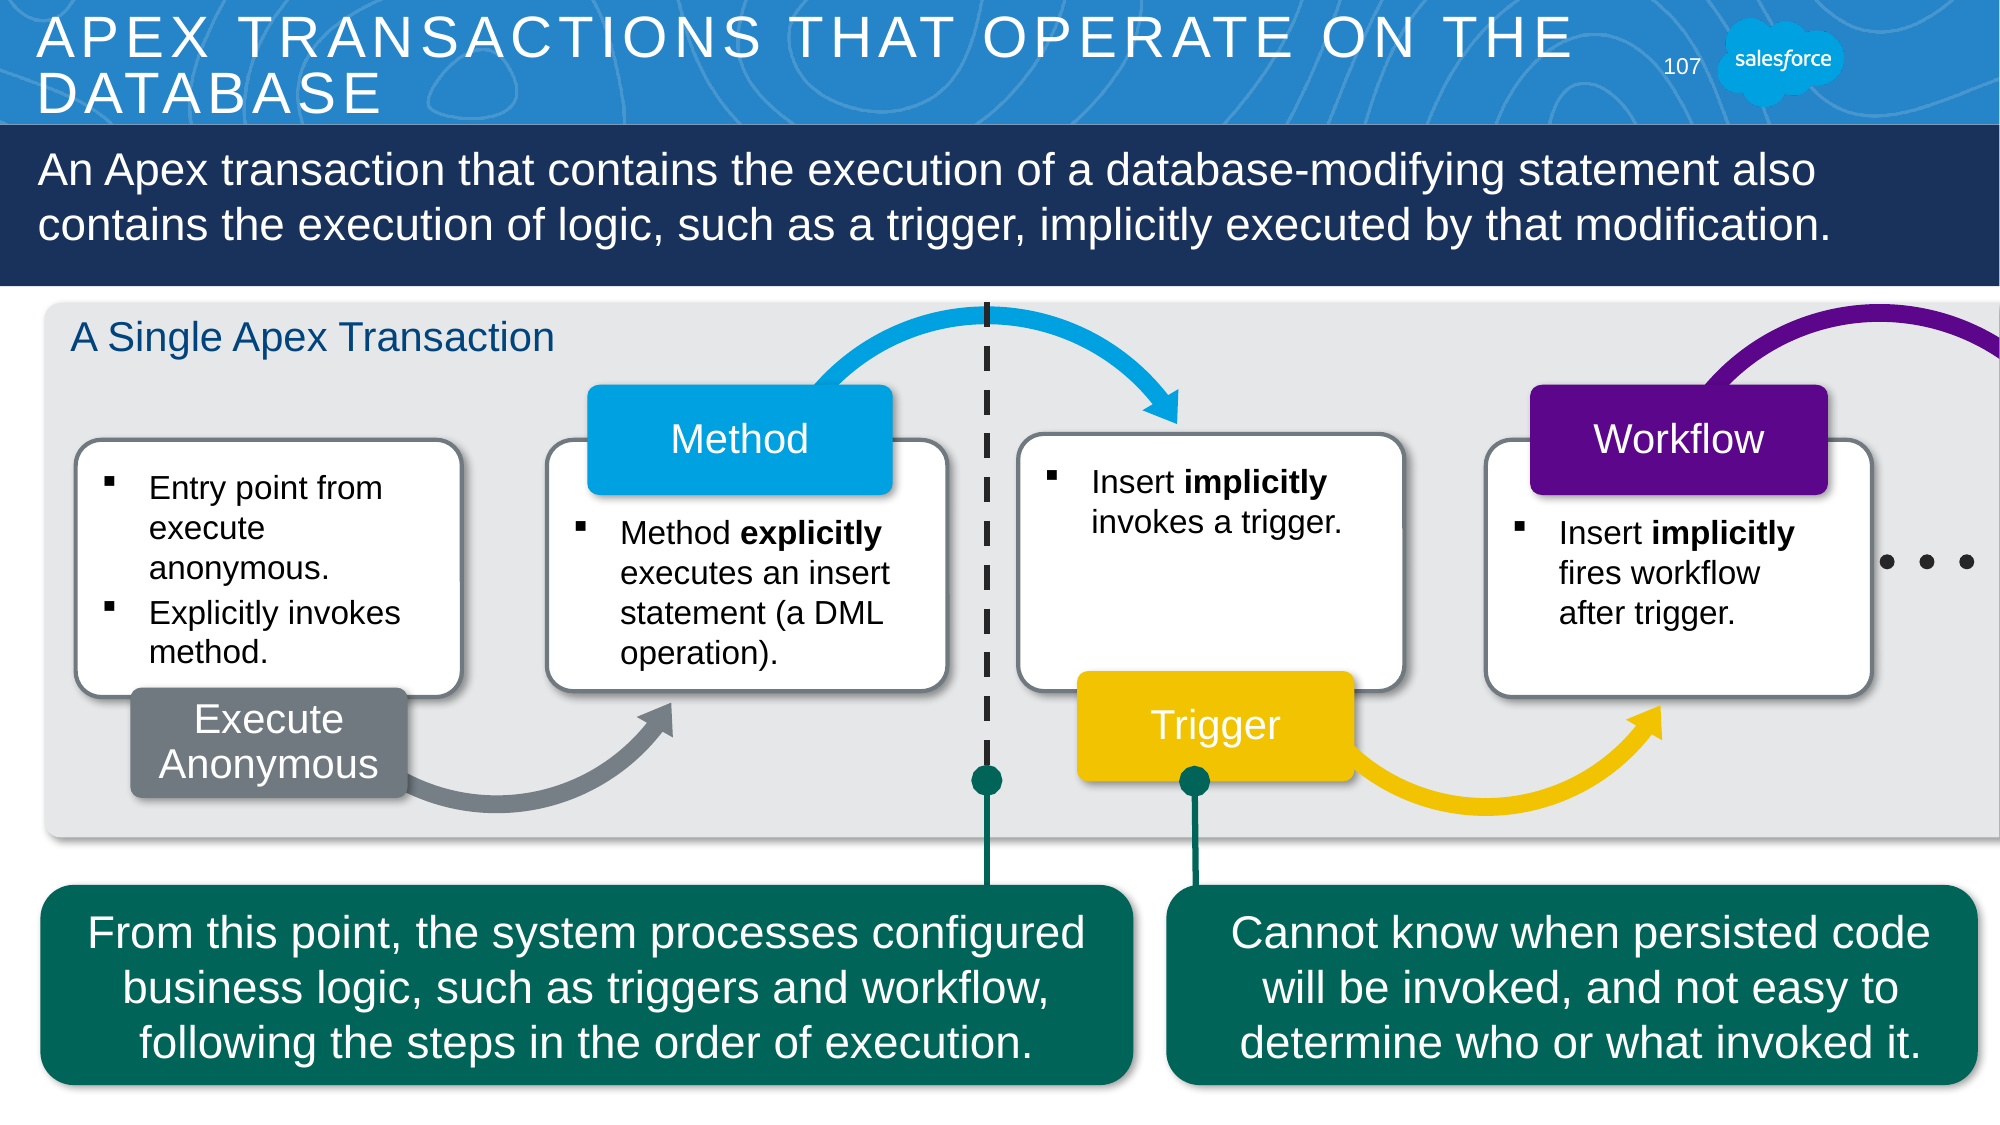

# Apex Transactions that Operate on the Database
107
An Apex transaction that contains the execution of a database-modifying statement also contains the execution of logic, such as a trigger, implicitly executed by that modification.

A Single Apex Transaction

Method

Workflow
Insert implicitly invokes a trigger.

Insert implicitly fires workflow
after trigger.
Entry point from execute anonymous.
Explicitly invokes method.

Method explicitly executes an insert statement (a DML operation).

Trigger
Execute Anonymous

Cannot know when persisted code will be invoked, and not easy to determine who or what invoked it.
From this point, the system processes configured business logic, such as triggers and workflow, following the steps in the order of execution.